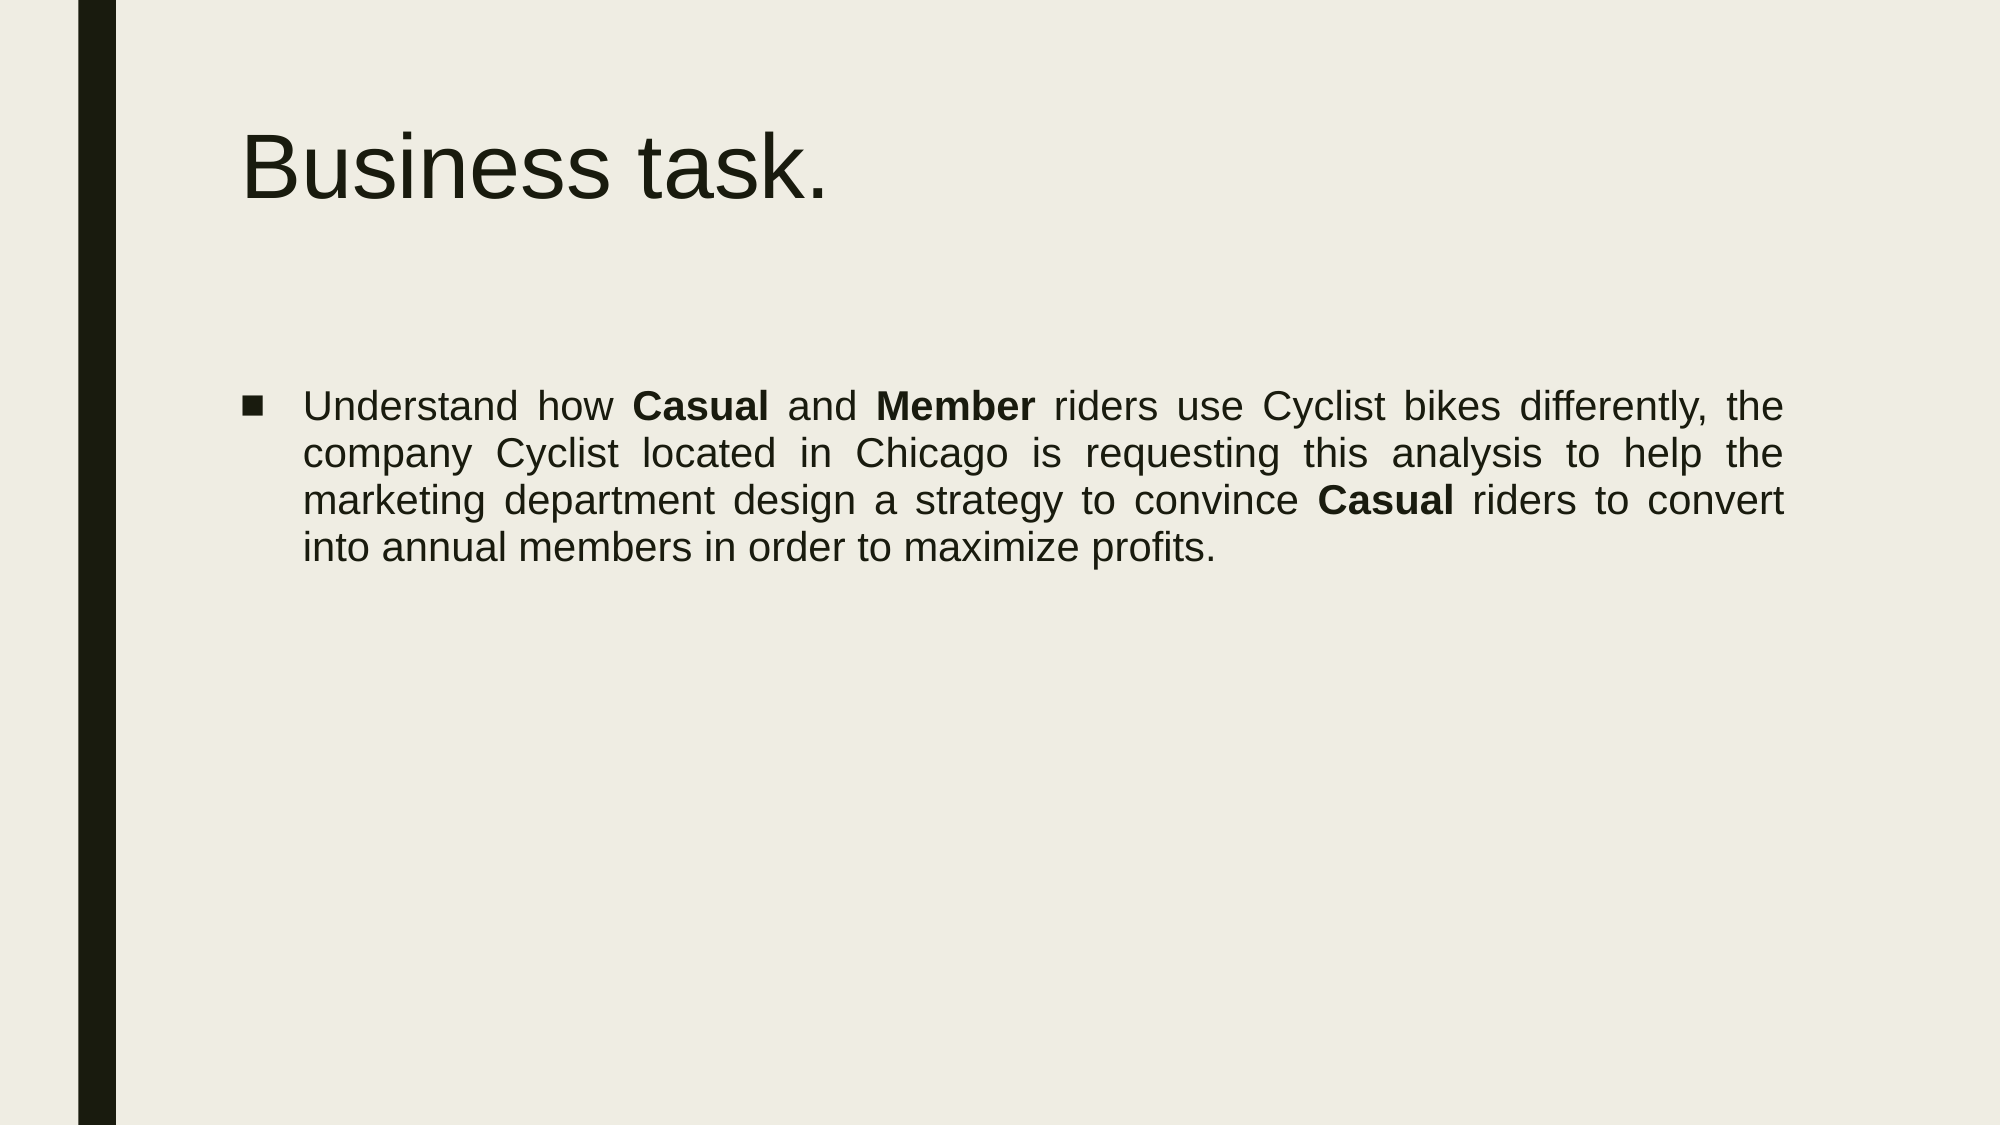

# Business task.
Understand how Casual and Member riders use Cyclist bikes differently, the company Cyclist located in Chicago is requesting this analysis to help the marketing department design a strategy to convince Casual riders to convert into annual members in order to maximize profits.